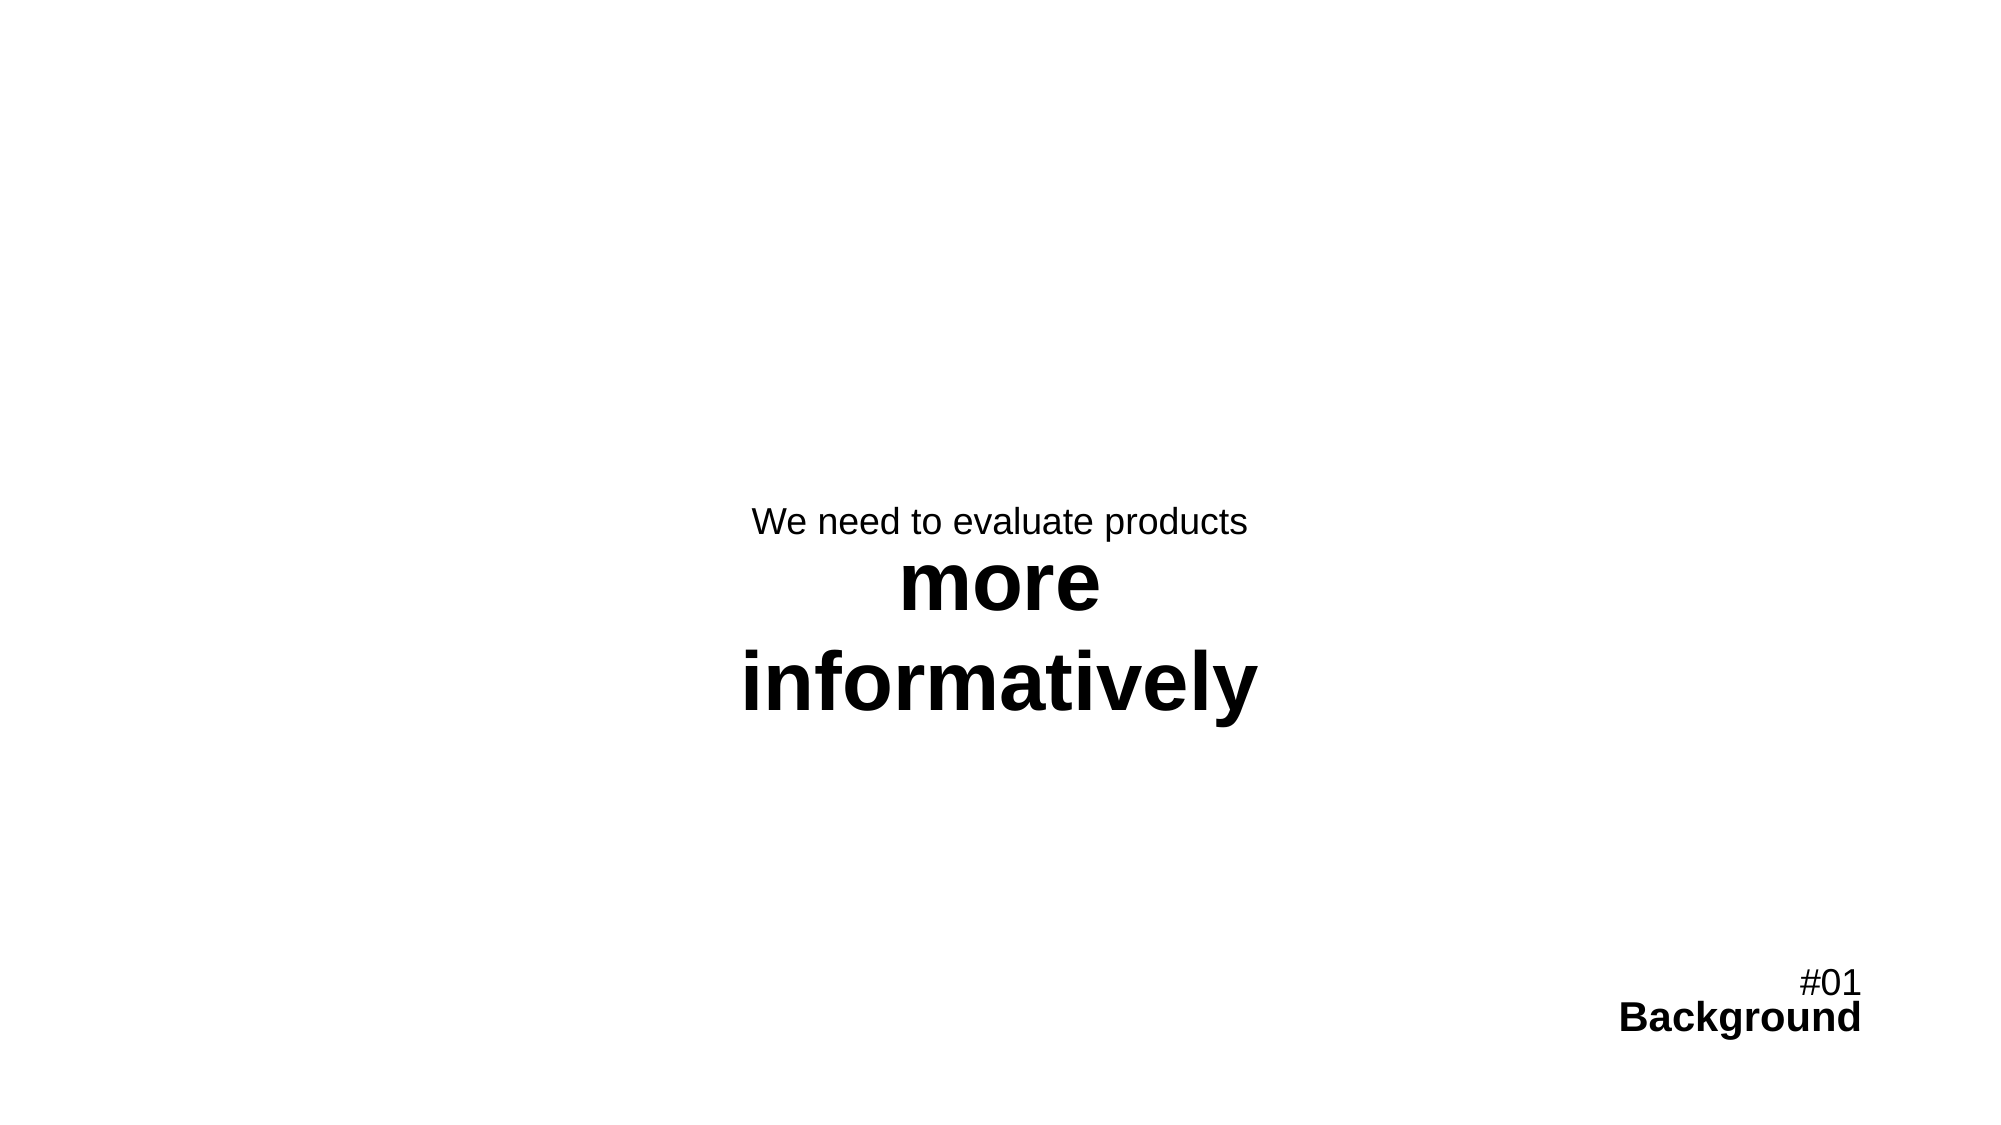

We need to evaluate products
more informatively
#01
Background